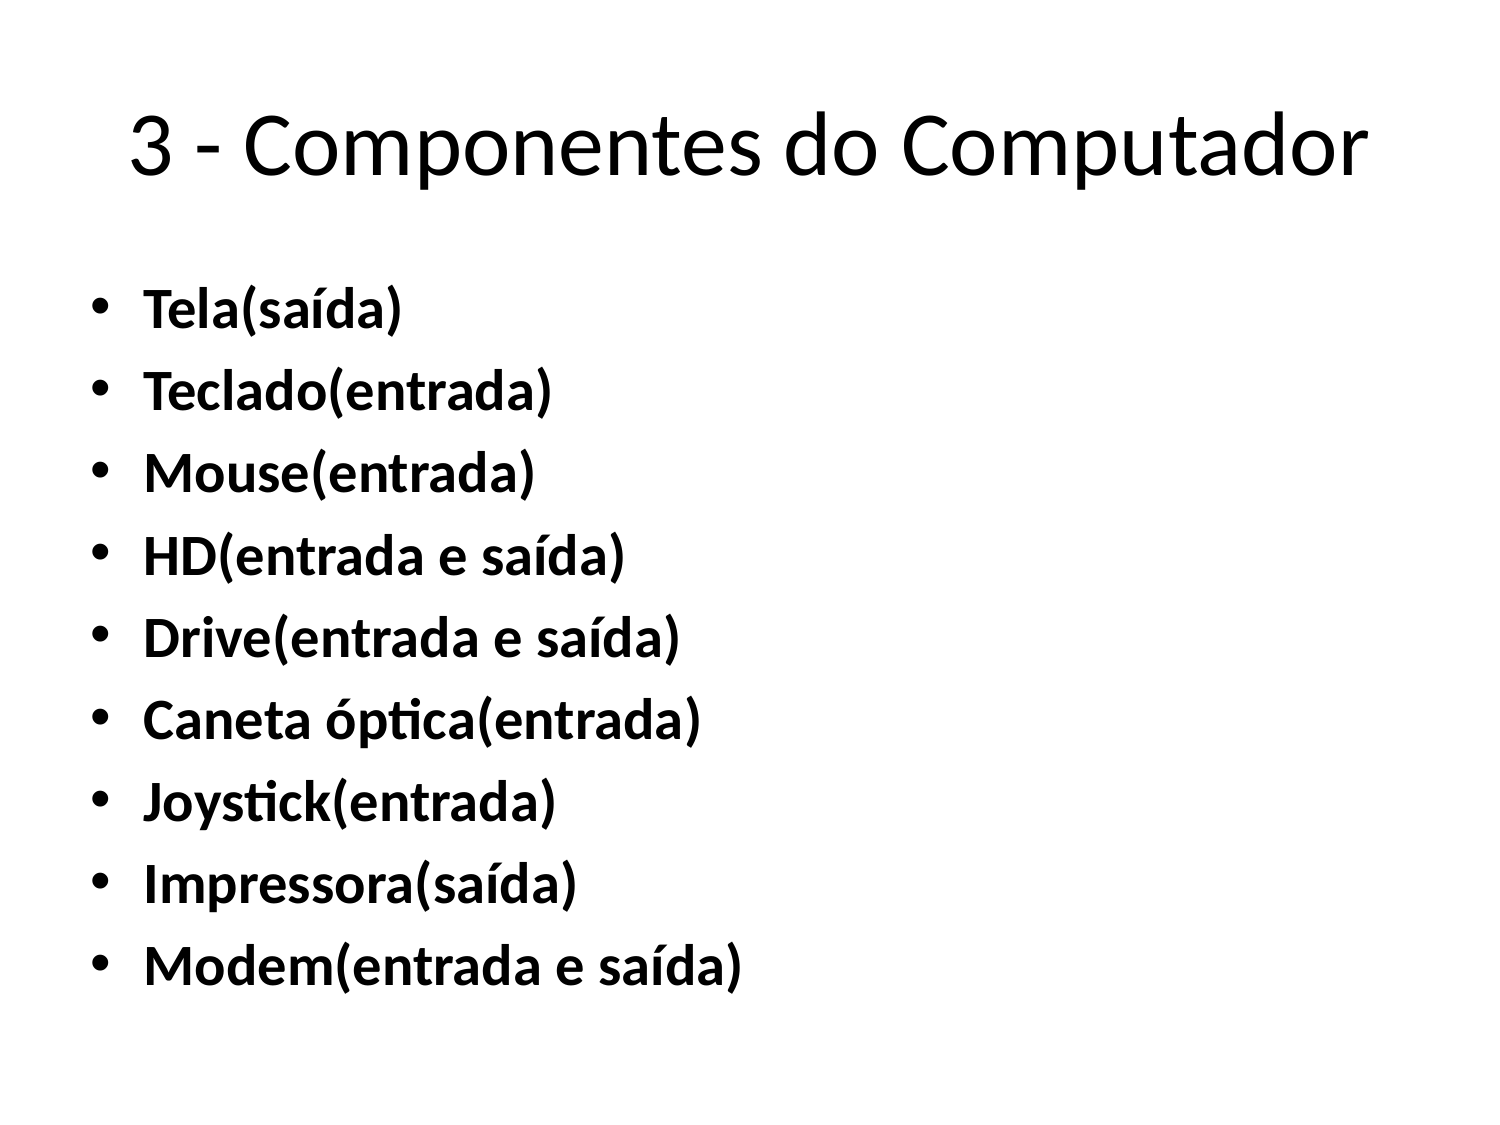

# 3 - Componentes do Computador
Tela(saída)
Teclado(entrada)
Mouse(entrada)
HD(entrada e saída)
Drive(entrada e saída)
Caneta óptica(entrada)
Joystick(entrada)
Impressora(saída)
Modem(entrada e saída)